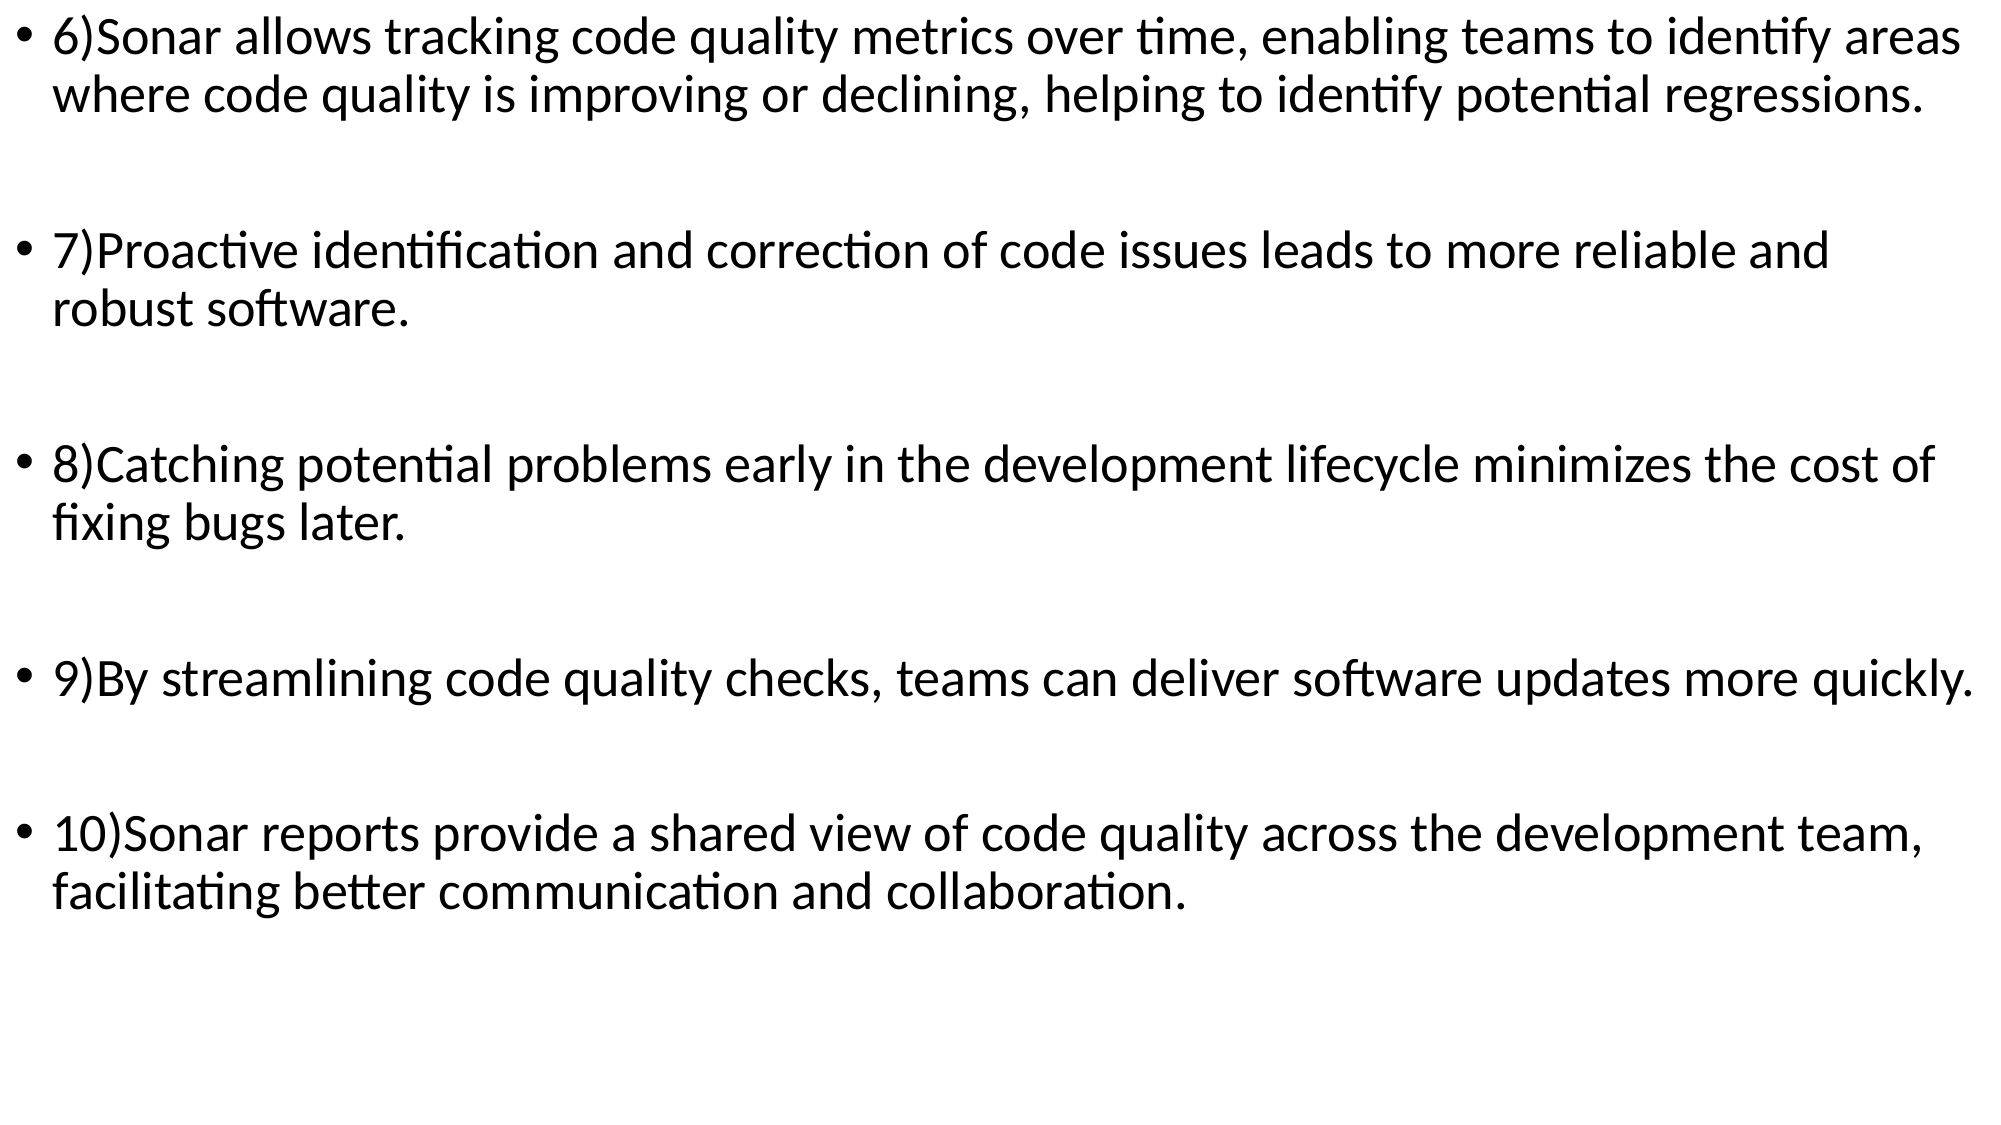

6)Sonar allows tracking code quality metrics over time, enabling teams to identify areas where code quality is improving or declining, helping to identify potential regressions.

7)Proactive identification and correction of code issues leads to more reliable and robust software.

8)Catching potential problems early in the development lifecycle minimizes the cost of fixing bugs later.

9)By streamlining code quality checks, teams can deliver software updates more quickly.

10)Sonar reports provide a shared view of code quality across the development team, facilitating better communication and collaboration.